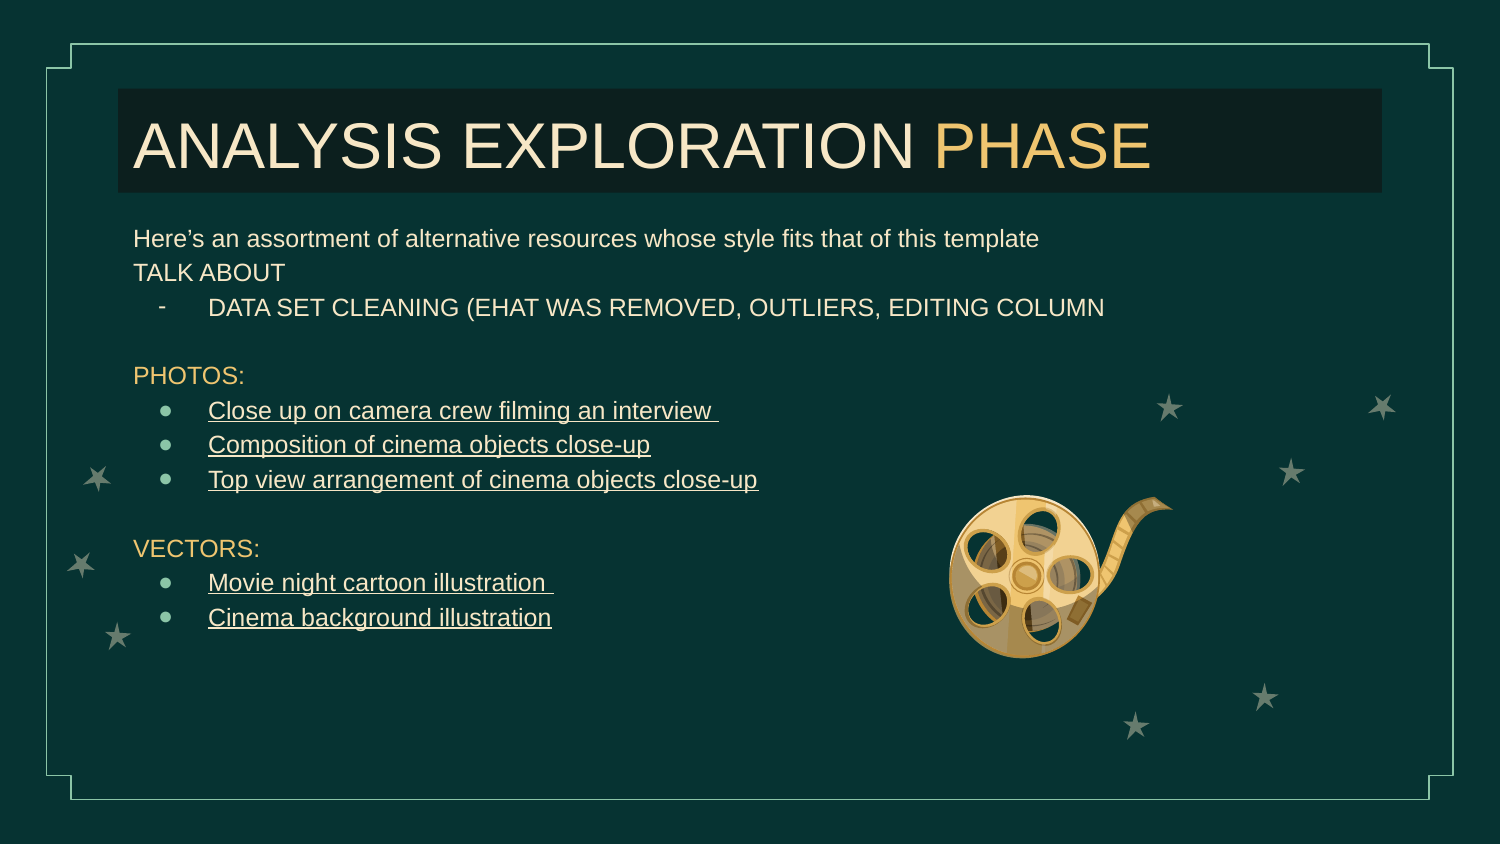

# ANALYSIS EXPLORATION PHASE
Here’s an assortment of alternative resources whose style fits that of this template
TALK ABOUT
DATA SET CLEANING (EHAT WAS REMOVED, OUTLIERS, EDITING COLUMN

PHOTOS:
Close up on camera crew filming an interview
Composition of cinema objects close-up
Top view arrangement of cinema objects close-up

VECTORS:
Movie night cartoon illustration
Cinema background illustration